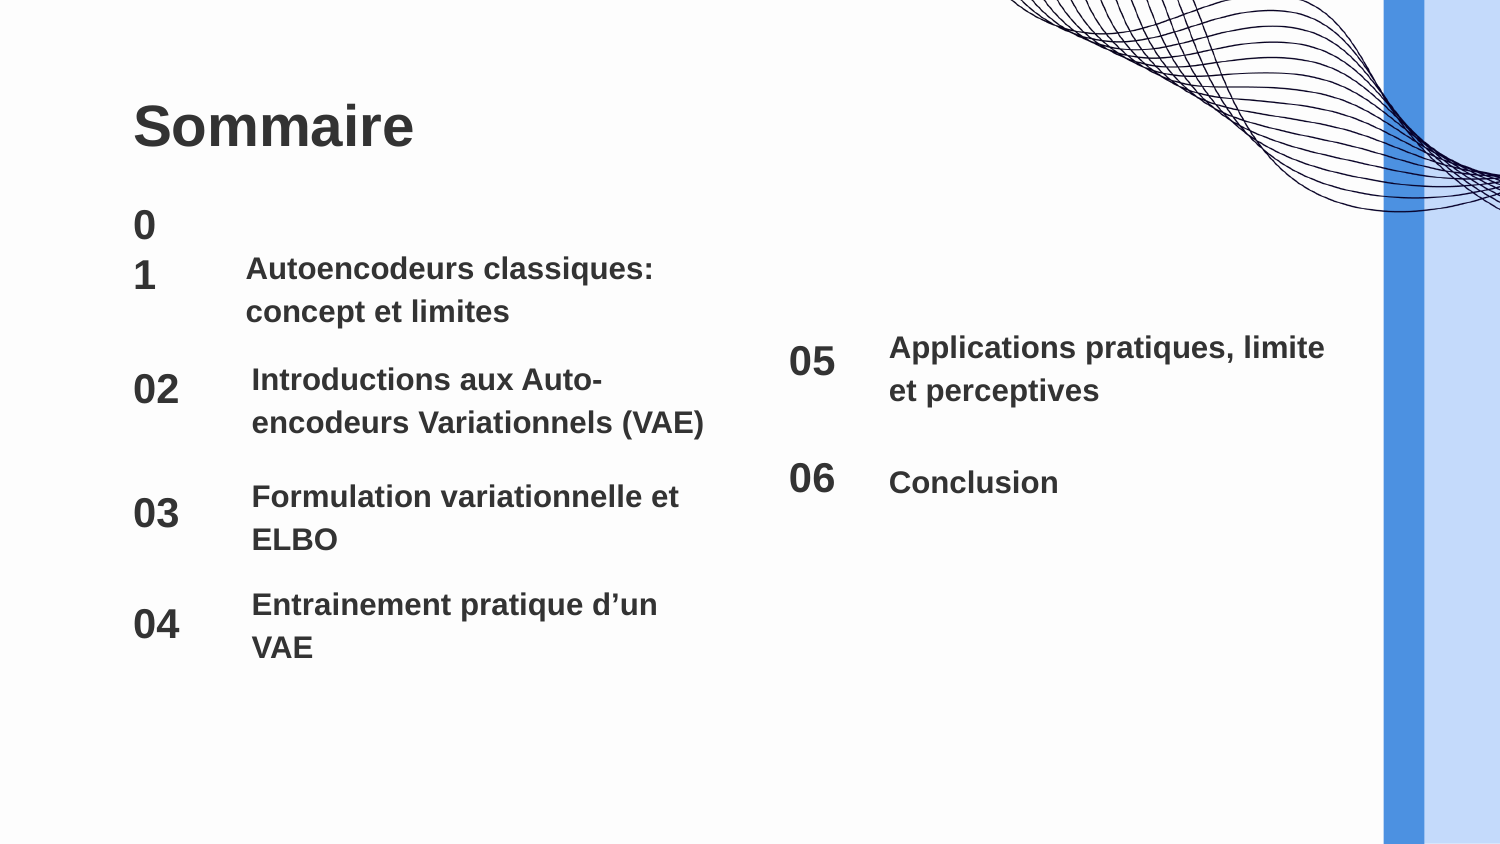

# Sommaire
01
Autoencodeurs classiques: concept et limites
Applications pratiques, limite et perceptives
05
Introductions aux Auto-encodeurs Variationnels (VAE)
02
Conclusion
06
03
Formulation variationnelle et ELBO
04
Entrainement pratique d’un VAE